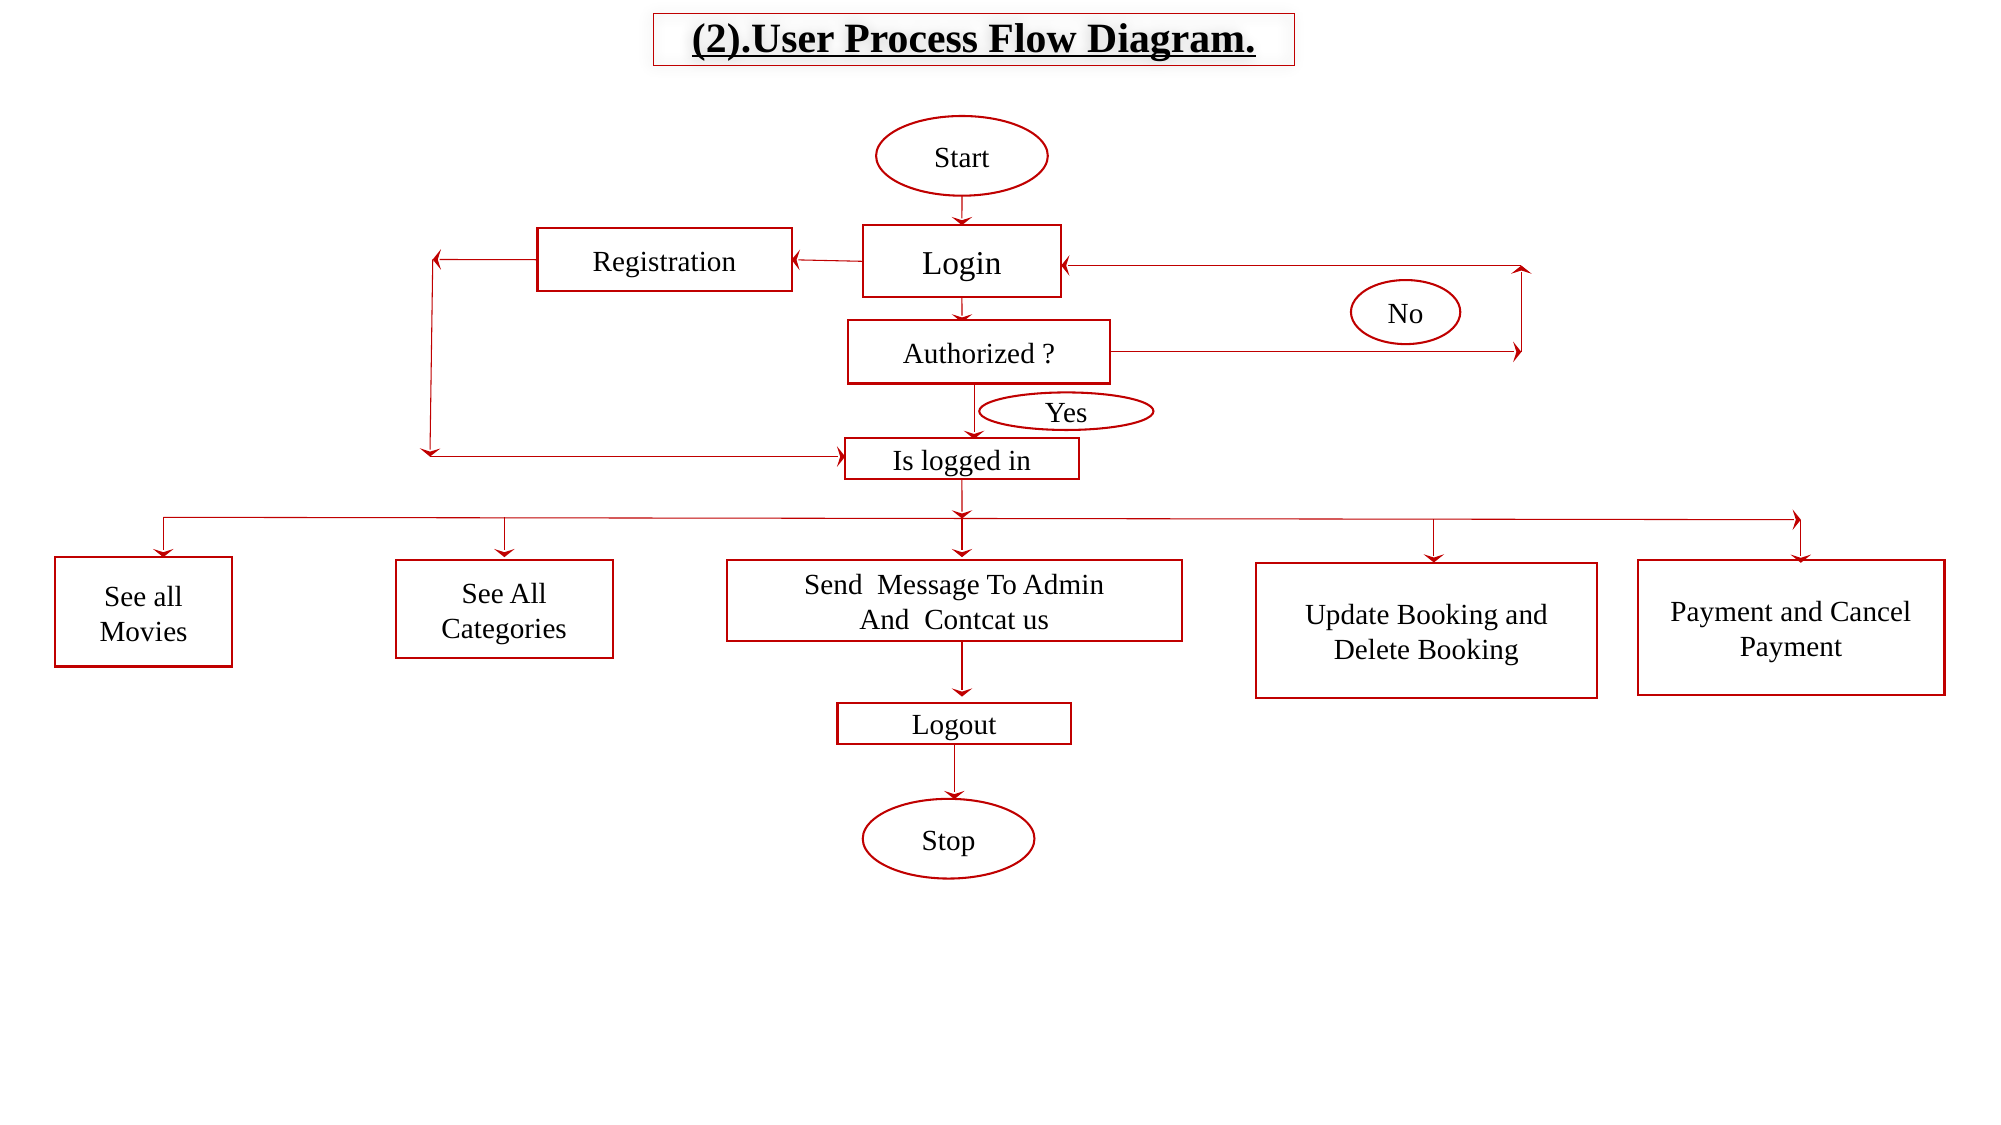

# (2).User Process Flow Diagram.
Start
Login
Registration
No
Authorized ?
Yes
Is logged in
See all Movies
See All Categories
Payment and Cancel Payment
Send  Message To Admin
And  Contcat us
Update Booking and
Delete Booking
Logout
Stop